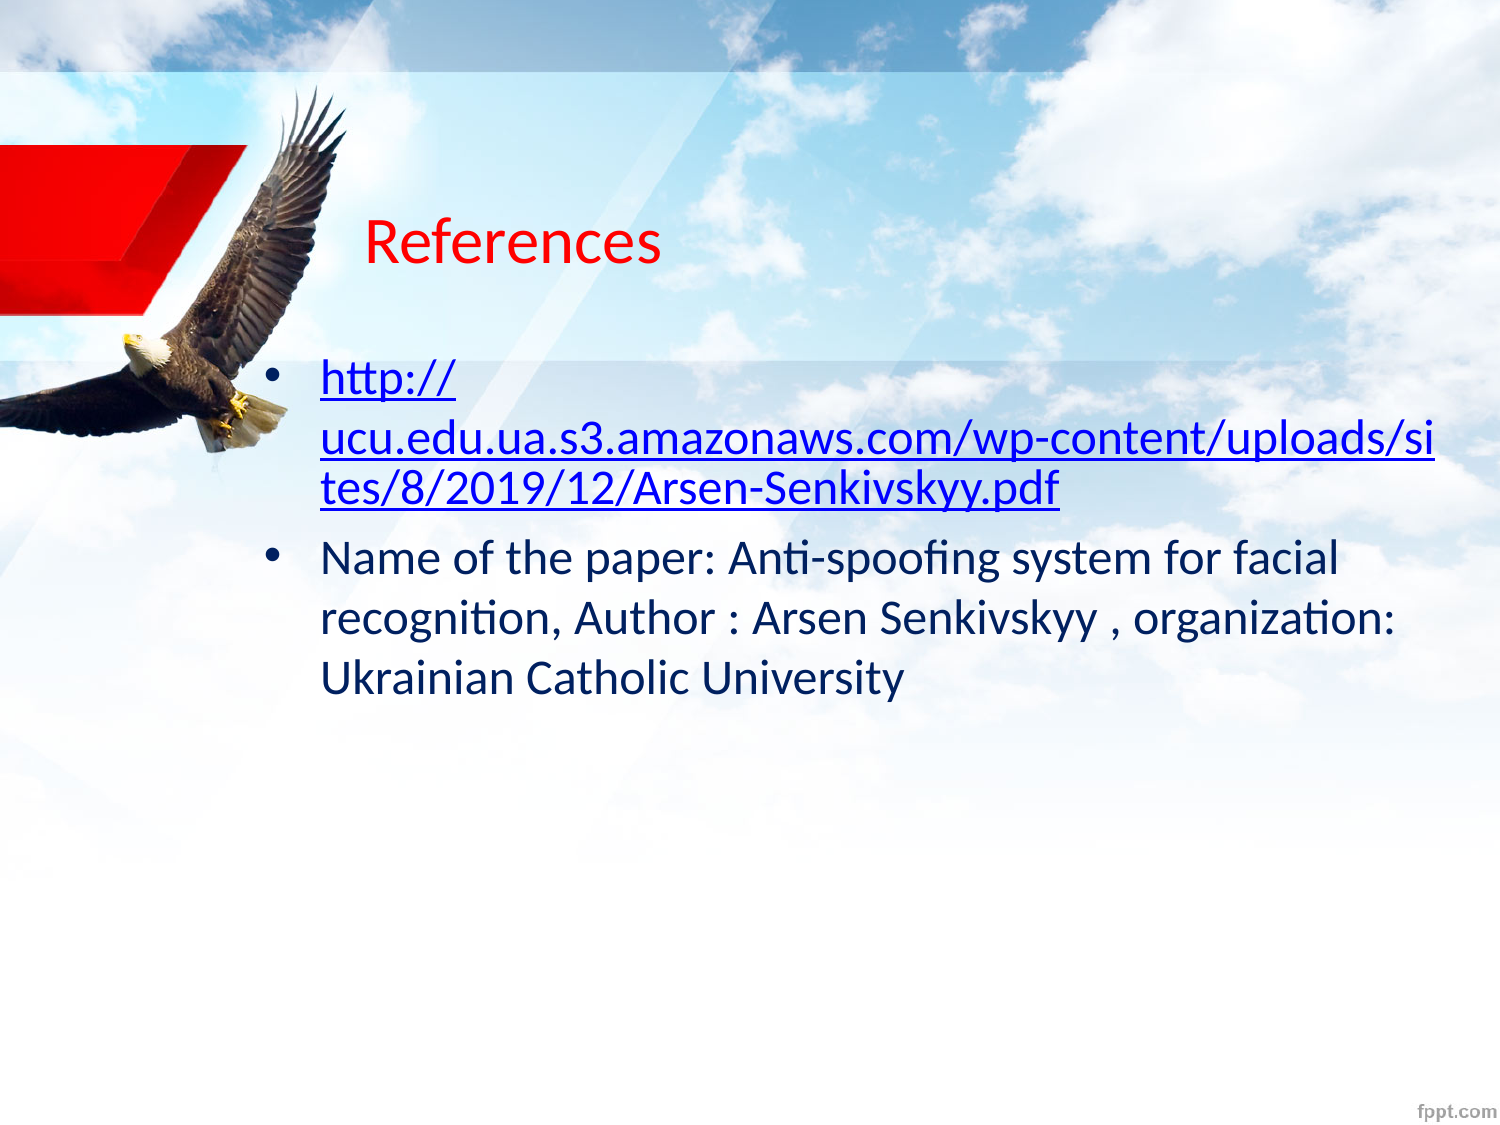

# References
http://ucu.edu.ua.s3.amazonaws.com/wp-content/uploads/sites/8/2019/12/Arsen-Senkivskyy.pdf
Name of the paper: Anti-spoofing system for facial recognition, Author : Arsen Senkivskyy , organization: Ukrainian Catholic University